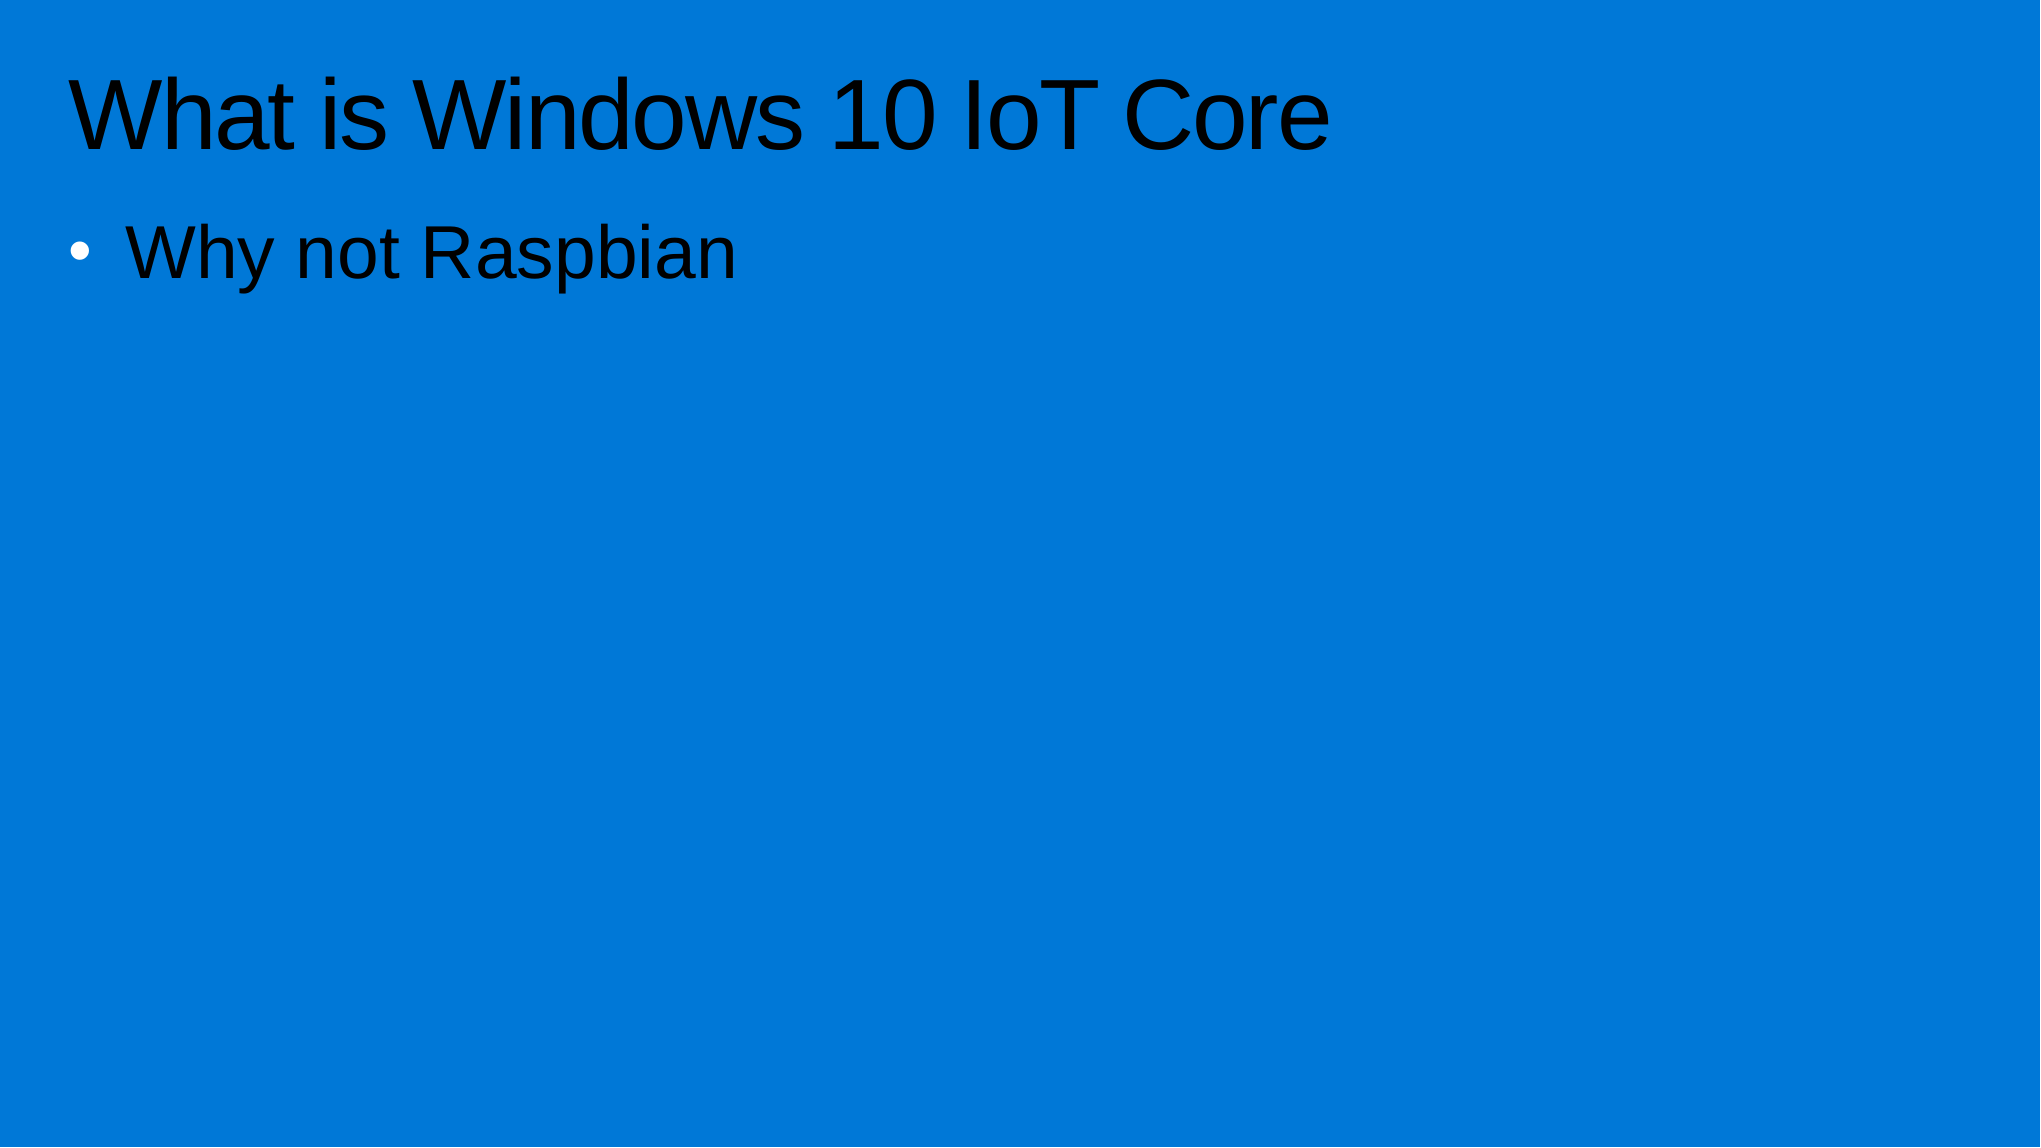

# What is Windows 10 IoT Core
Why not Raspbian